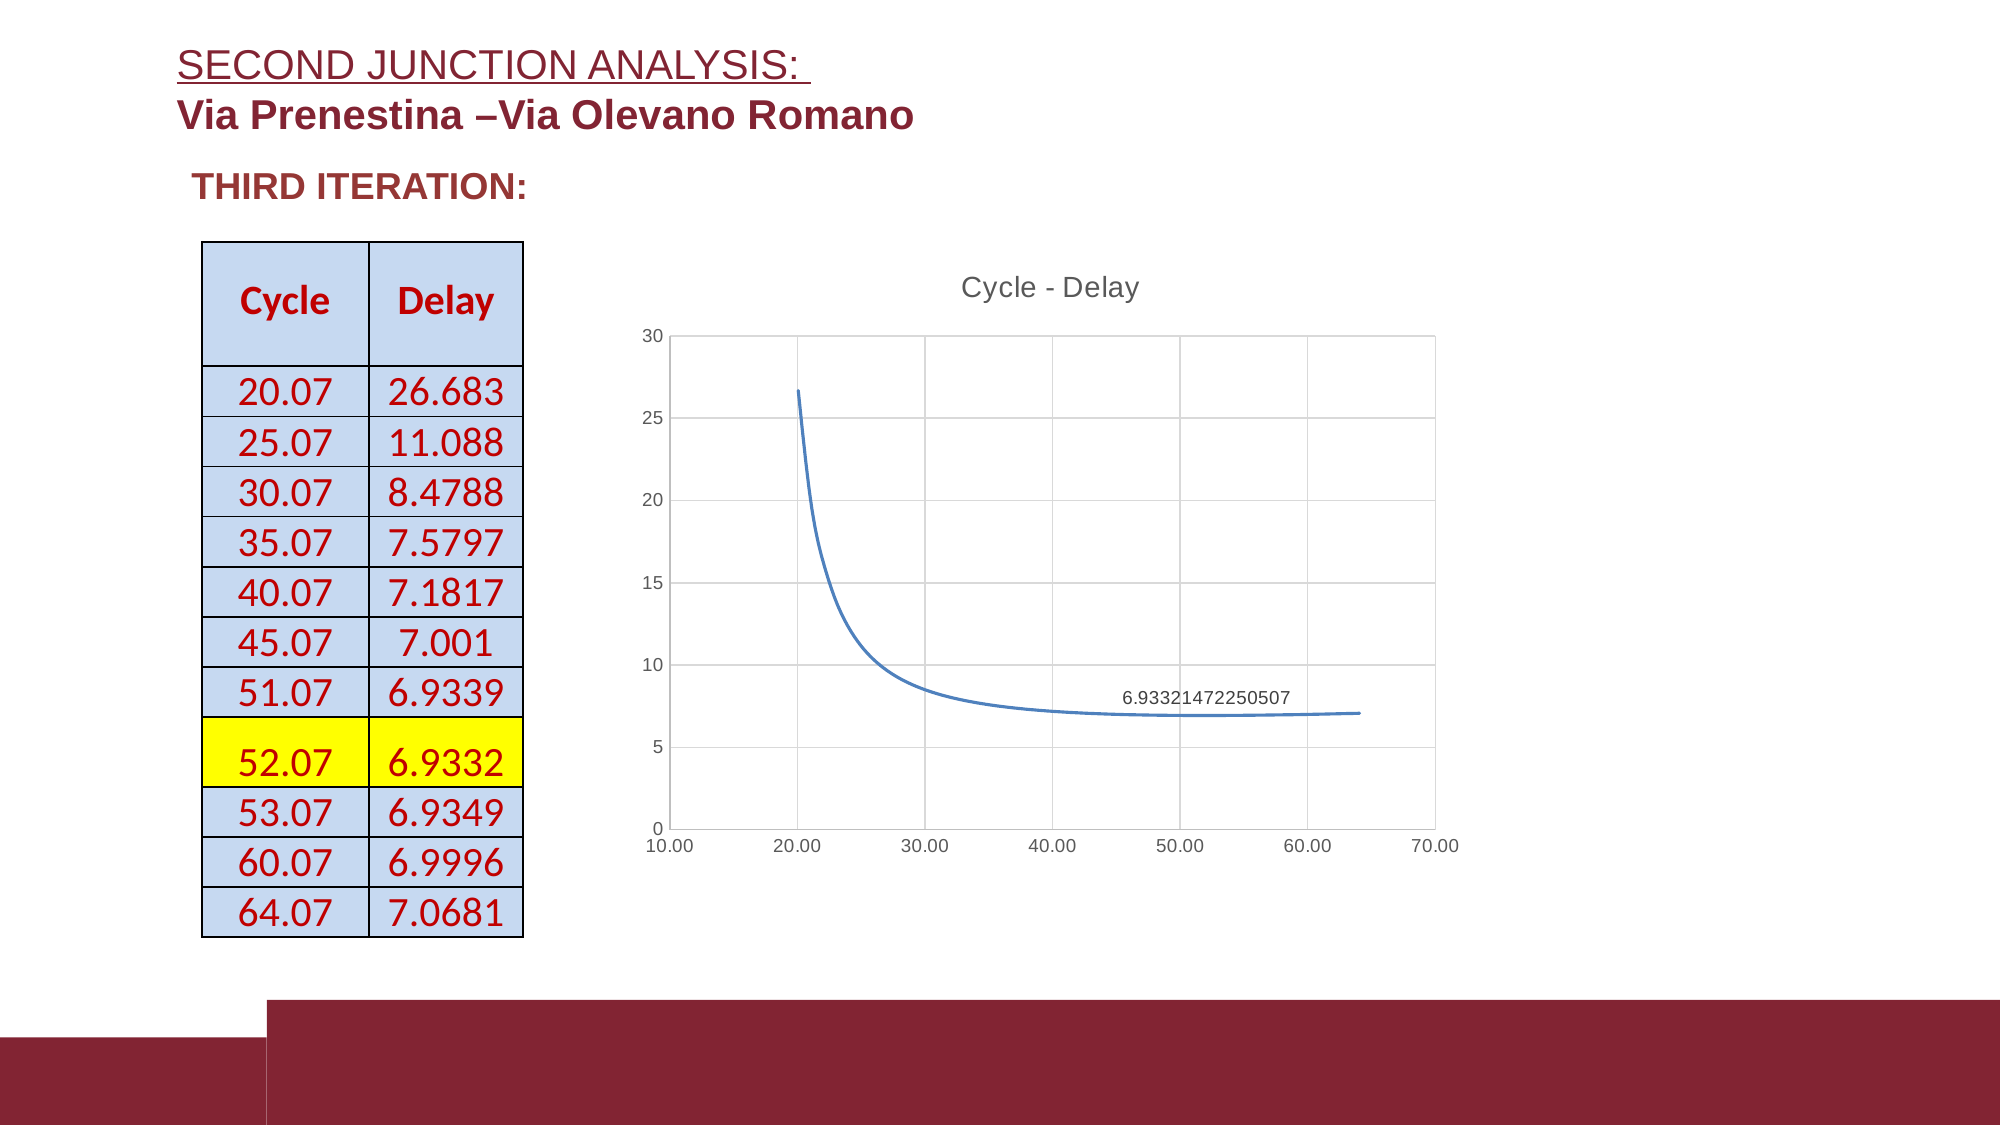

# SECOND JUNCTION ANALYSIS: Via Prenestina –Via Olevano RomanoChisone
THIRD ITERATION:
| Cycle | Delay |
| --- | --- |
| 20.07 | 26.683 |
| 25.07 | 11.088 |
| 30.07 | 8.4788 |
| 35.07 | 7.5797 |
| 40.07 | 7.1817 |
| 45.07 | 7.001 |
| 51.07 | 6.9339 |
| 52.07 | 6.9332 |
| 53.07 | 6.9349 |
| 60.07 | 6.9996 |
| 64.07 | 7.0681 |

### Chart: Cycle - Delay

| Category |  |  |
|---|---|---|